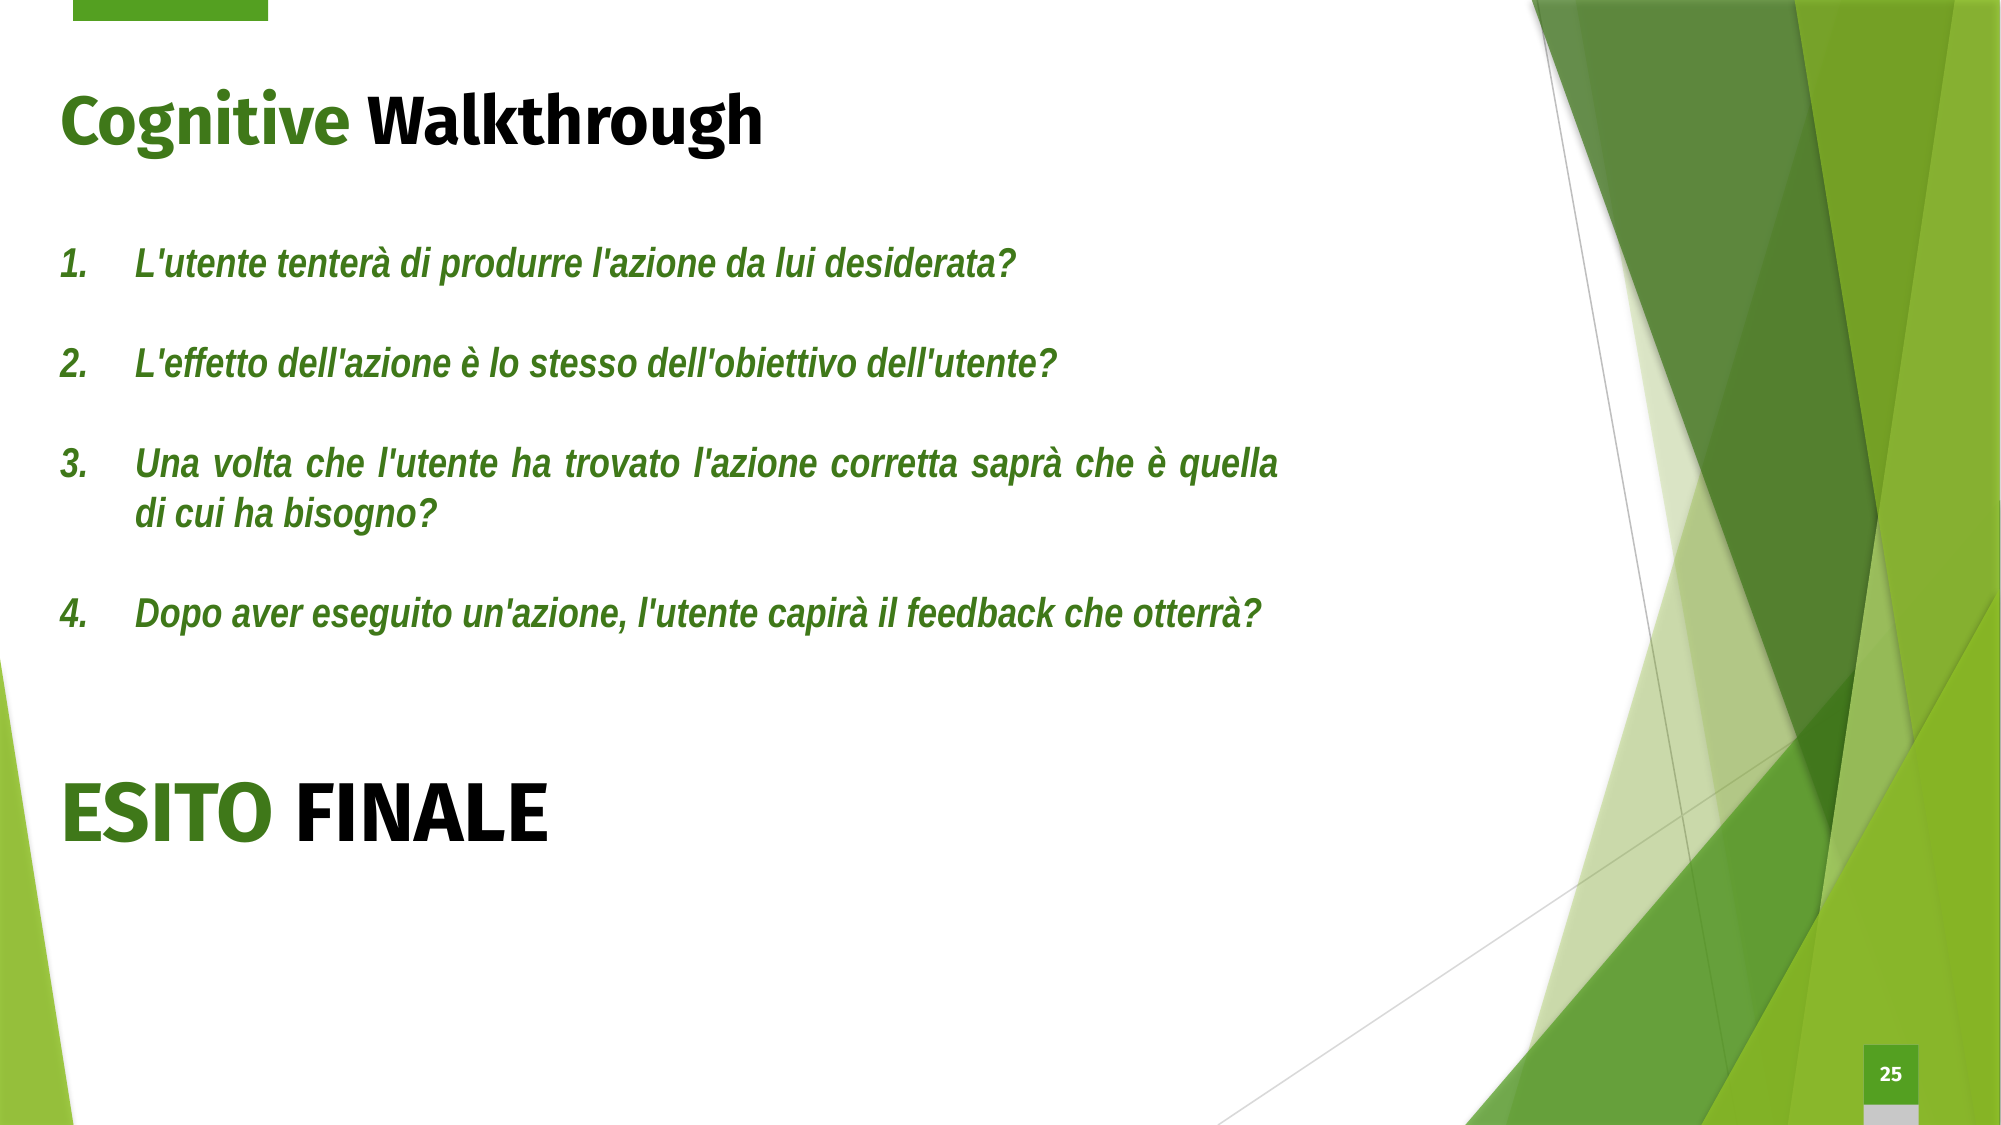

Cognitive Walkthrough
L'utente tenterà di produrre l'azione da lui desiderata?

L'effetto dell'azione è lo stesso dell'obiettivo dell'utente?

Una volta che l'utente ha trovato l'azione corretta saprà che è quella di cui ha bisogno?

Dopo aver eseguito un'azione, l'utente capirà il feedback che otterrà?

ESITO FINALE